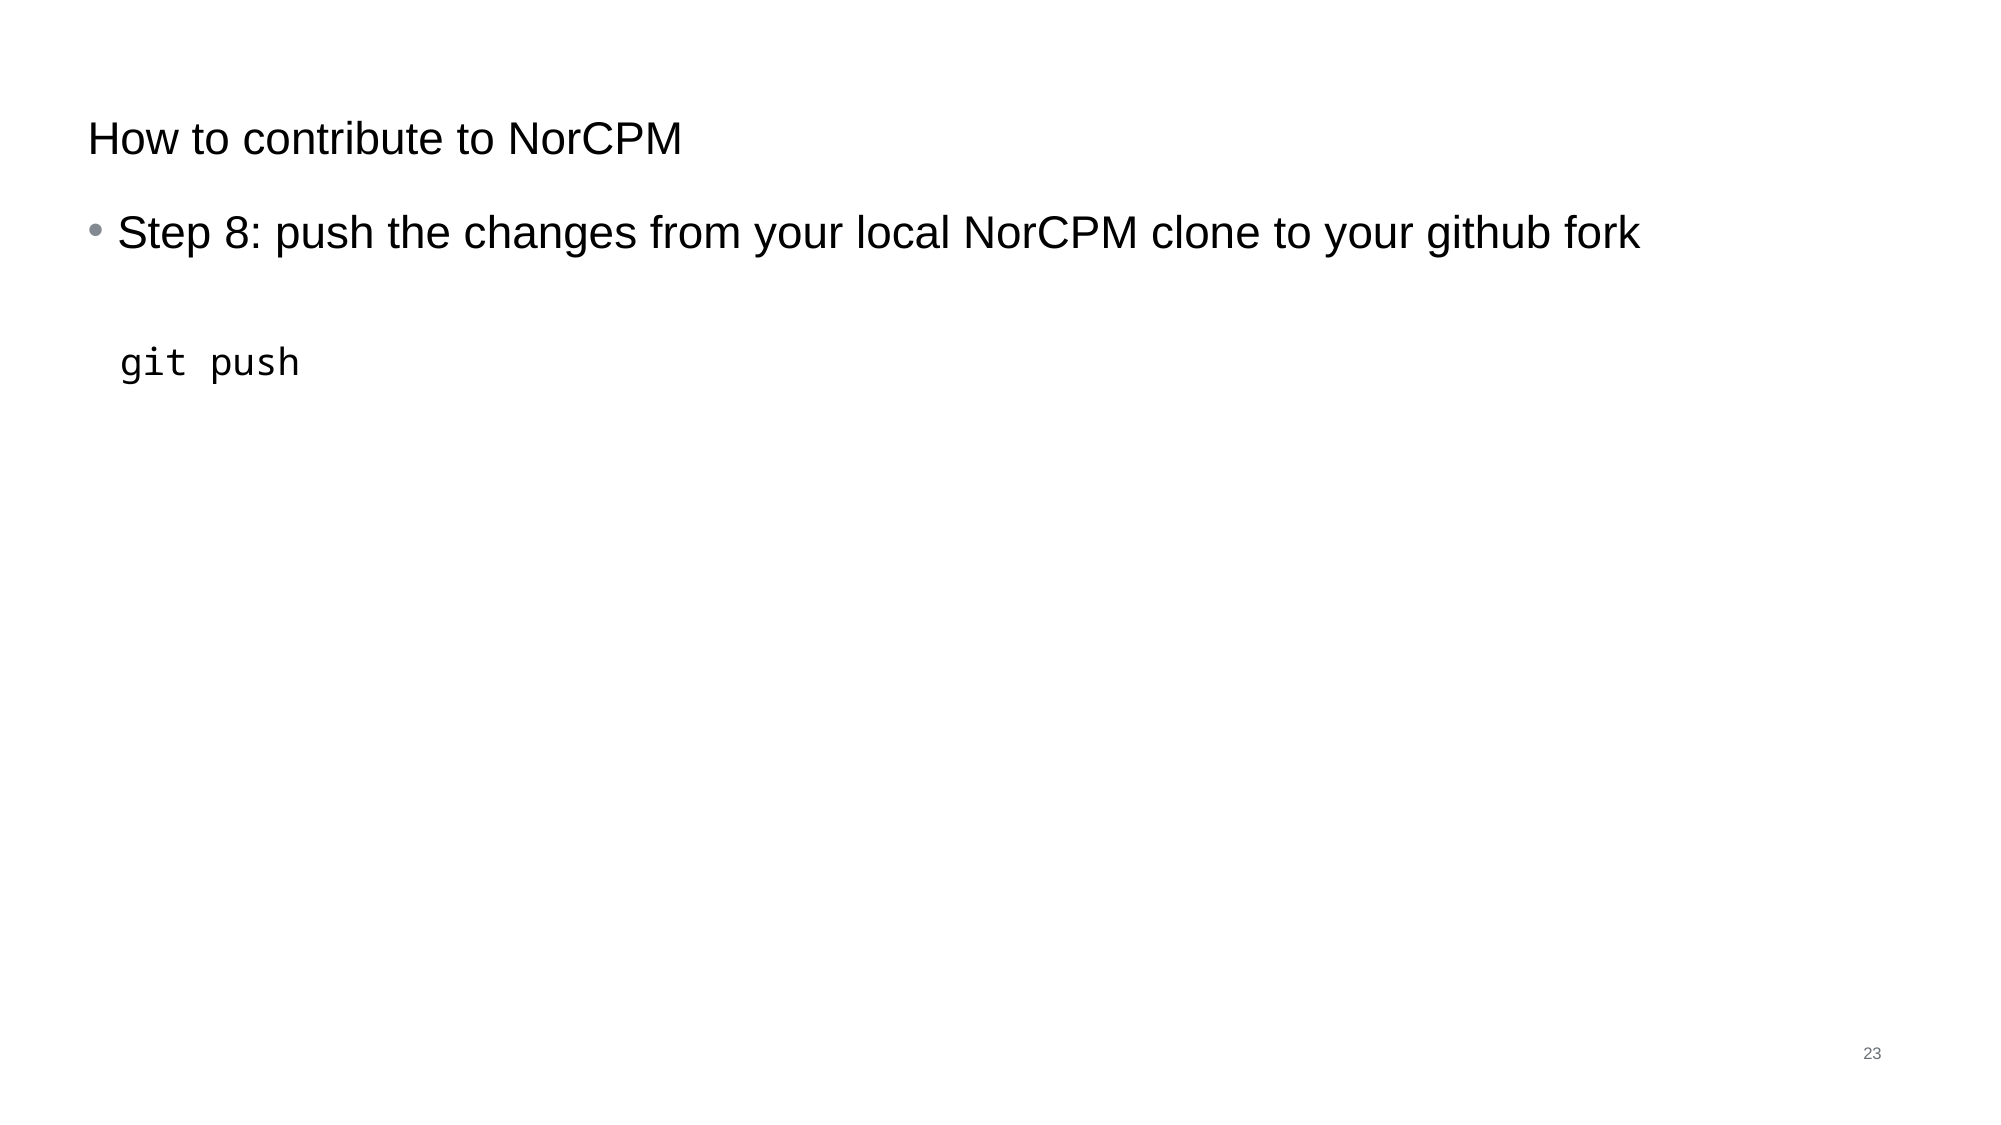

# How to contribute to NorCPM
Step 8: push the changes from your local NorCPM clone to your github fork

git push

23